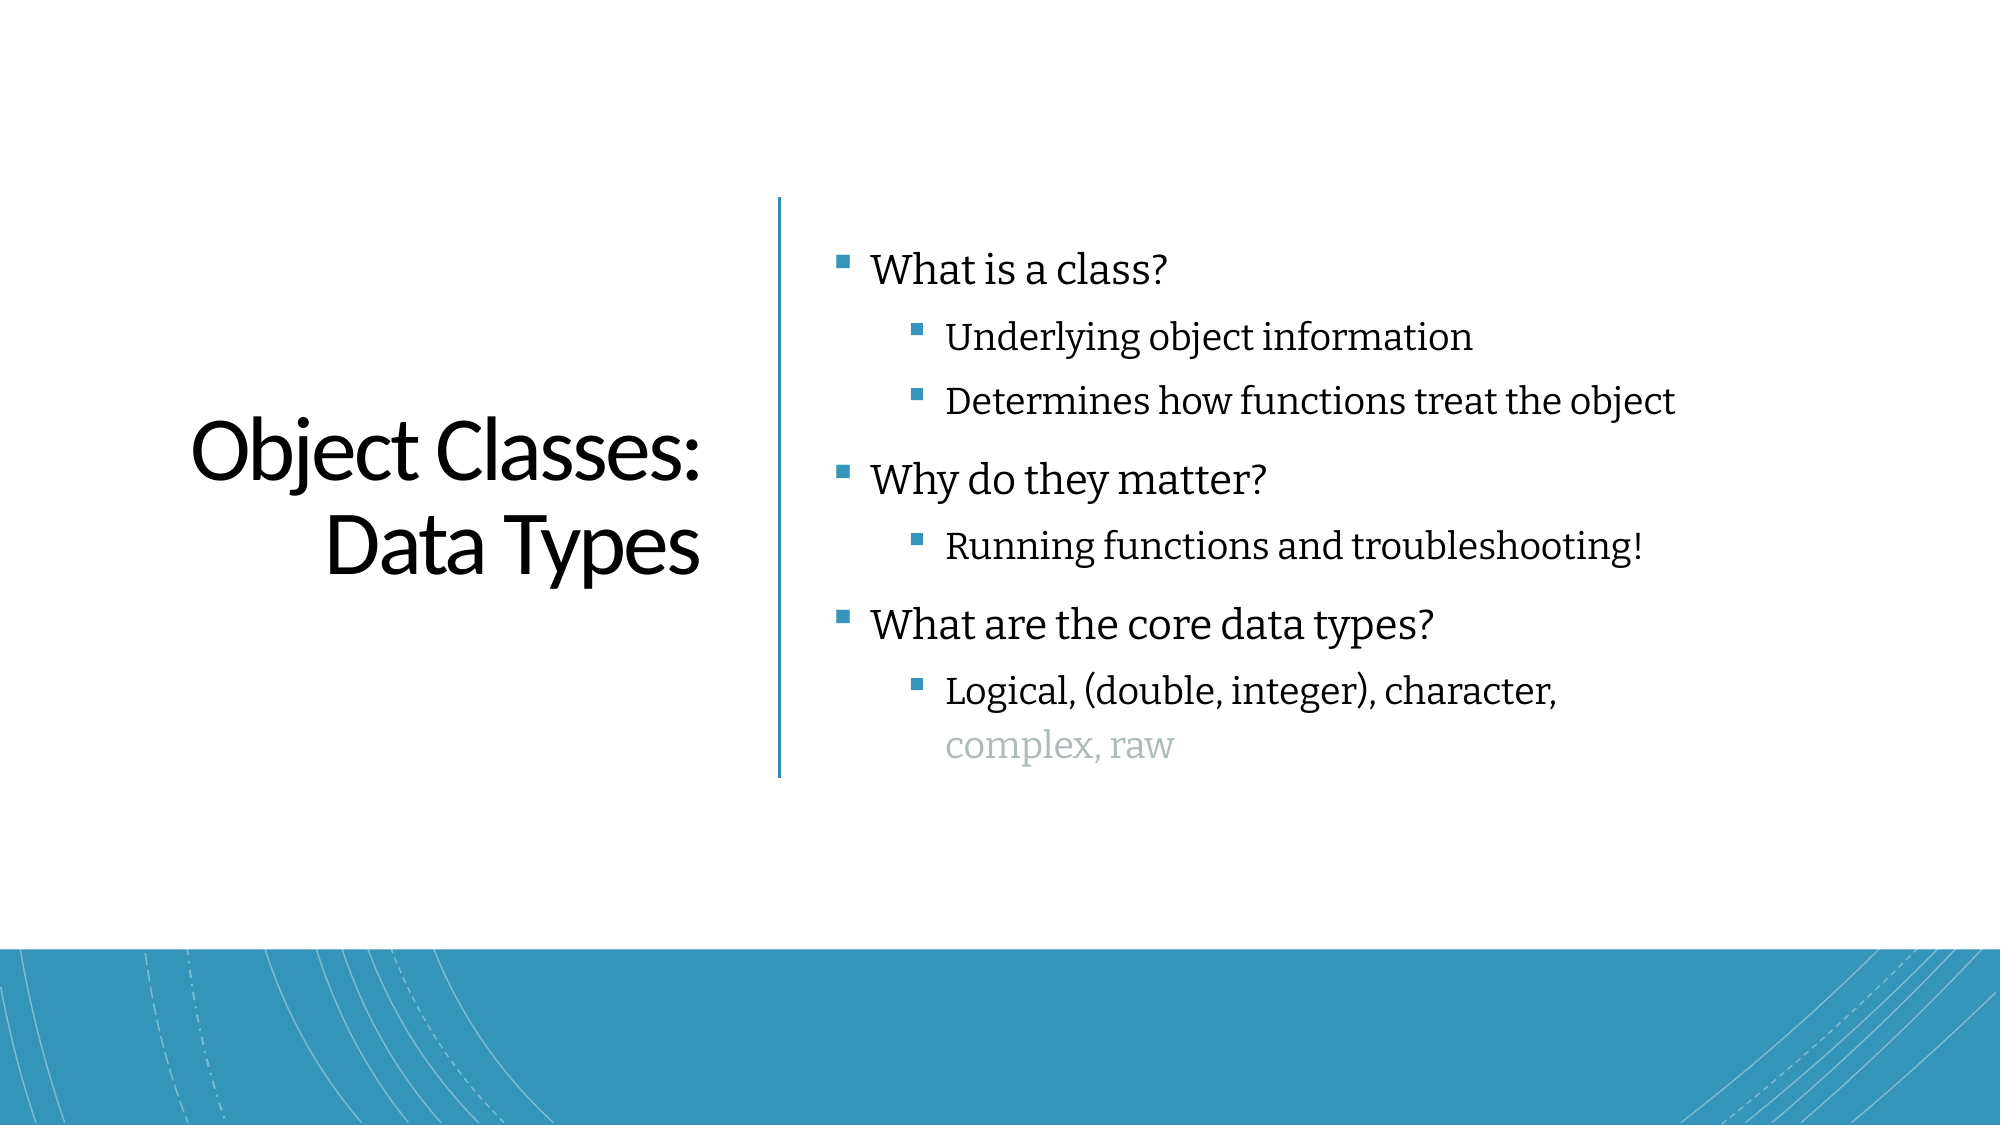

# Object Classes: Data Types
What is a class?
Underlying object information
Determines how functions treat the object
Why do they matter?
Running functions and troubleshooting!
What are the core data types?
Logical, (double, integer), character, complex, raw